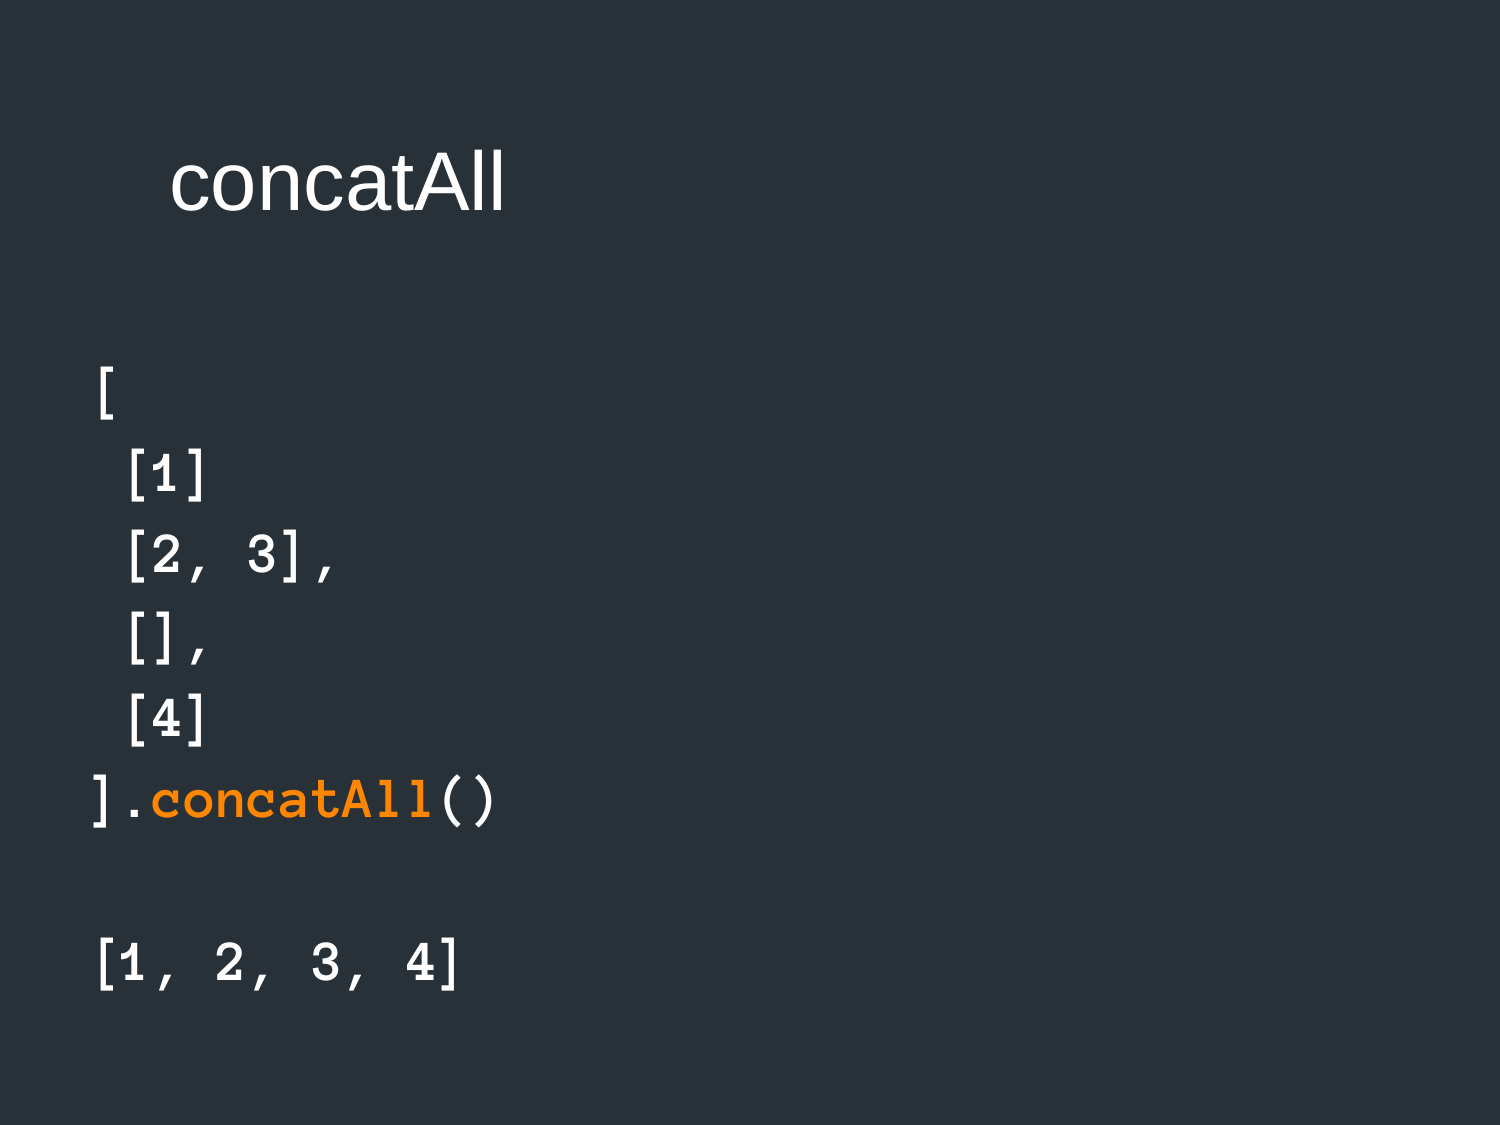

# concatAll

[
 [1]
 [2, 3],
 [],
 [4]
].concatAll()

[1, 2, 3, 4]